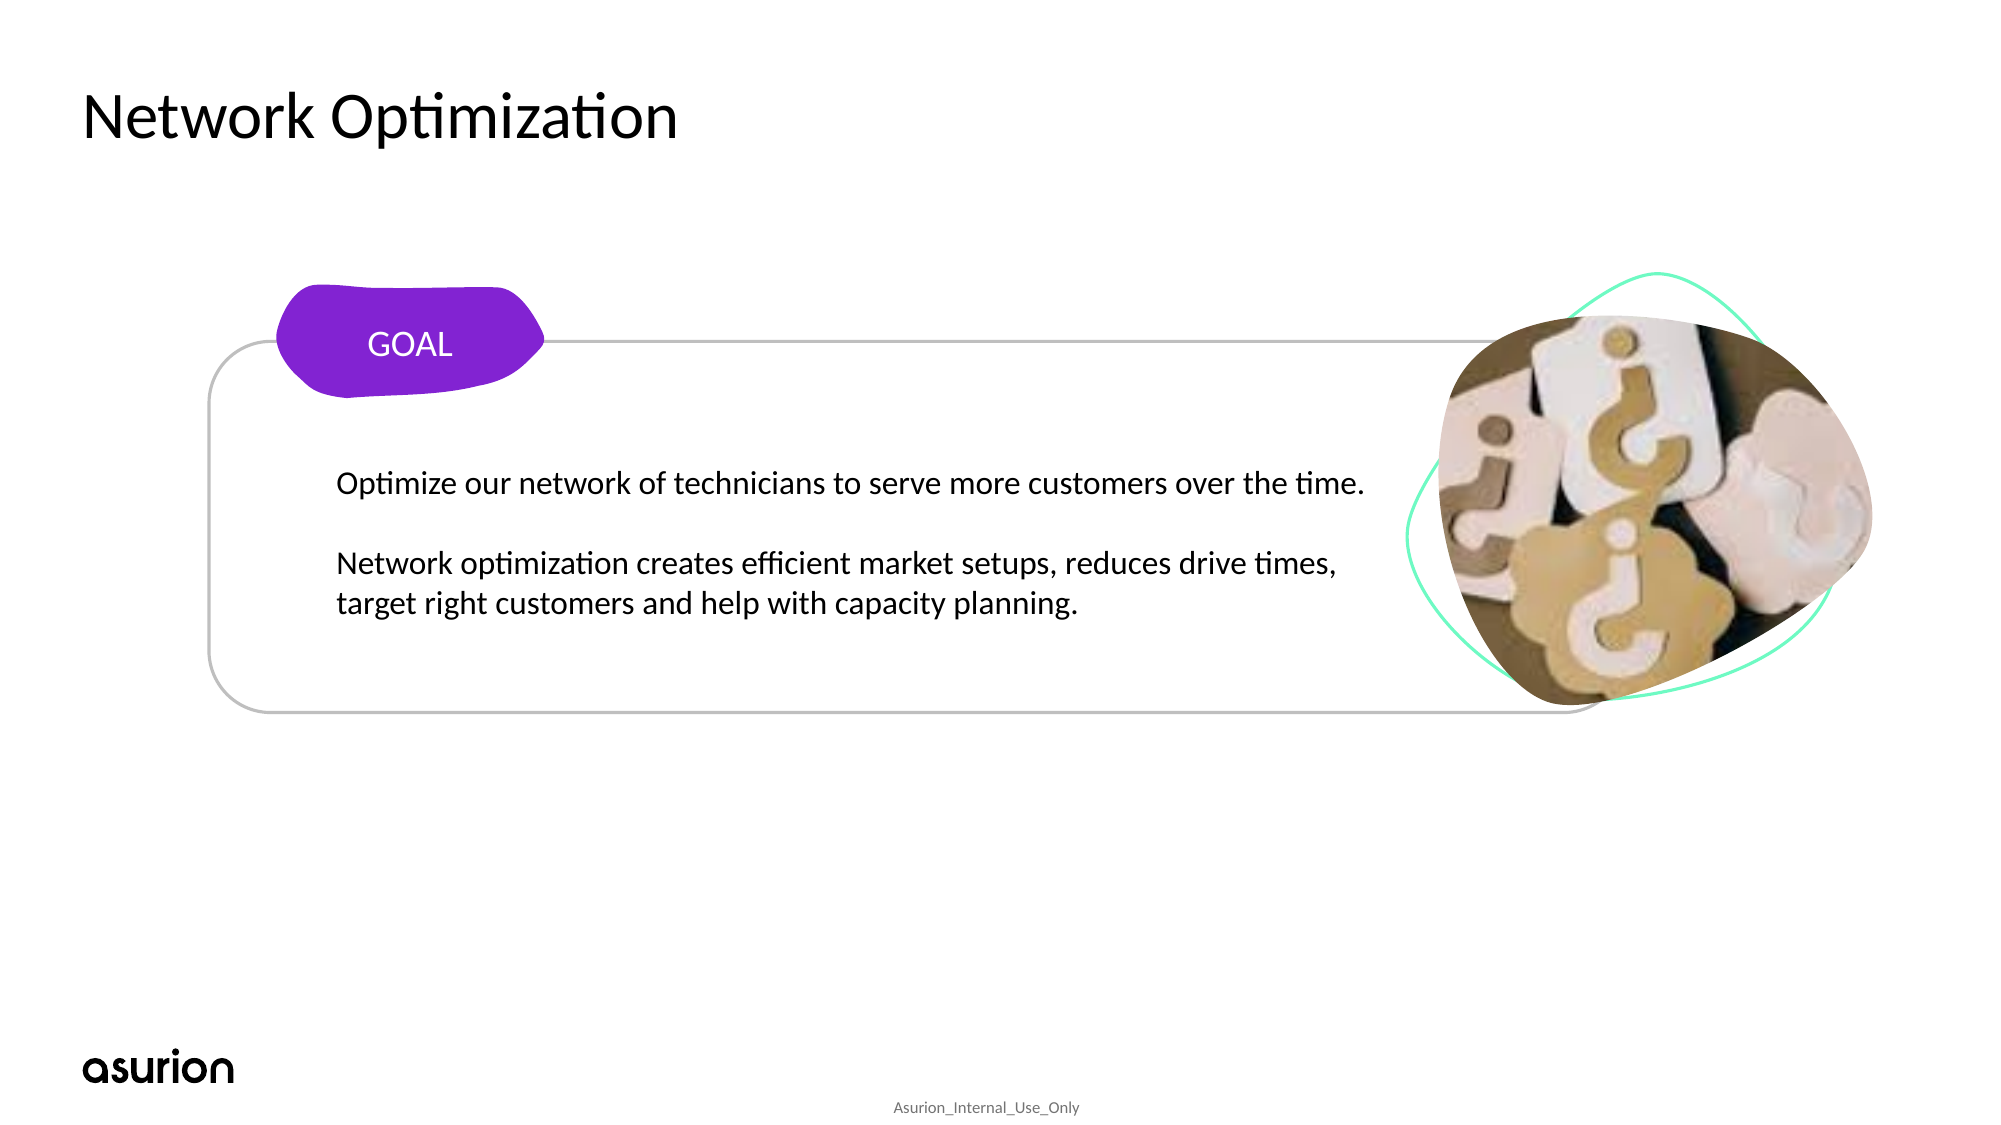

# Network Optimization

GOAL

Optimize our network of technicians to serve more customers over the time.

Network optimization creates efficient market setups, reduces drive times, target right customers and help with capacity planning.